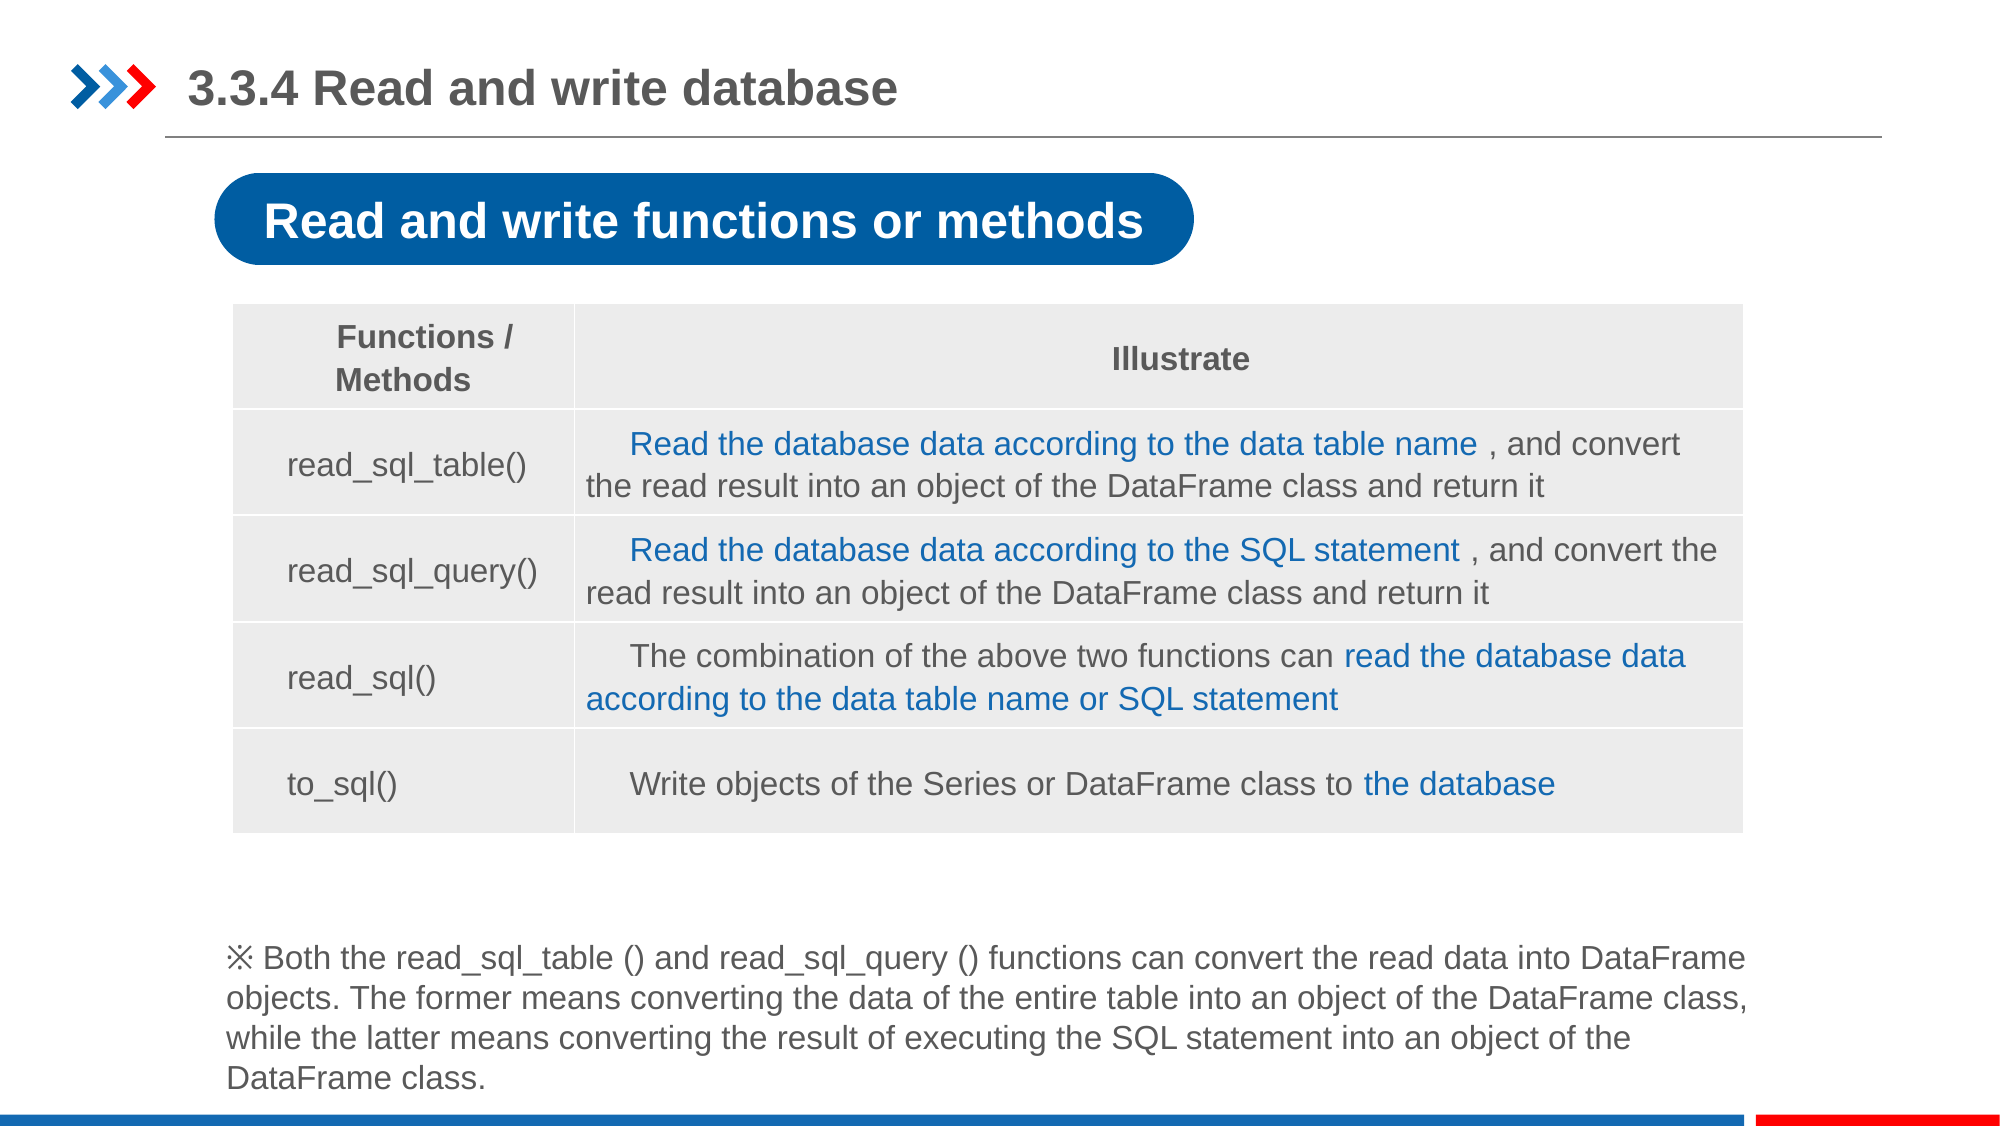

3.3.4 Read and write database
Read and write functions or methods
| Functions / Methods | Illustrate |
| --- | --- |
| read\_sql\_table() | Read the database data according to the data table name , and convert the read result into an object of the DataFrame class and return it |
| read\_sql\_query() | Read the database data according to the SQL statement , and convert the read result into an object of the DataFrame class and return it |
| read\_sql() | The combination of the above two functions can read the database data according to the data table name or SQL statement |
| to\_sql() | Write objects of the Series or DataFrame class to the database |
※ Both the read_sql_table () and read_sql_query () functions can convert the read data into DataFrame objects. The former means converting the data of the entire table into an object of the DataFrame class, while the latter means converting the result of executing the SQL statement into an object of the DataFrame class.